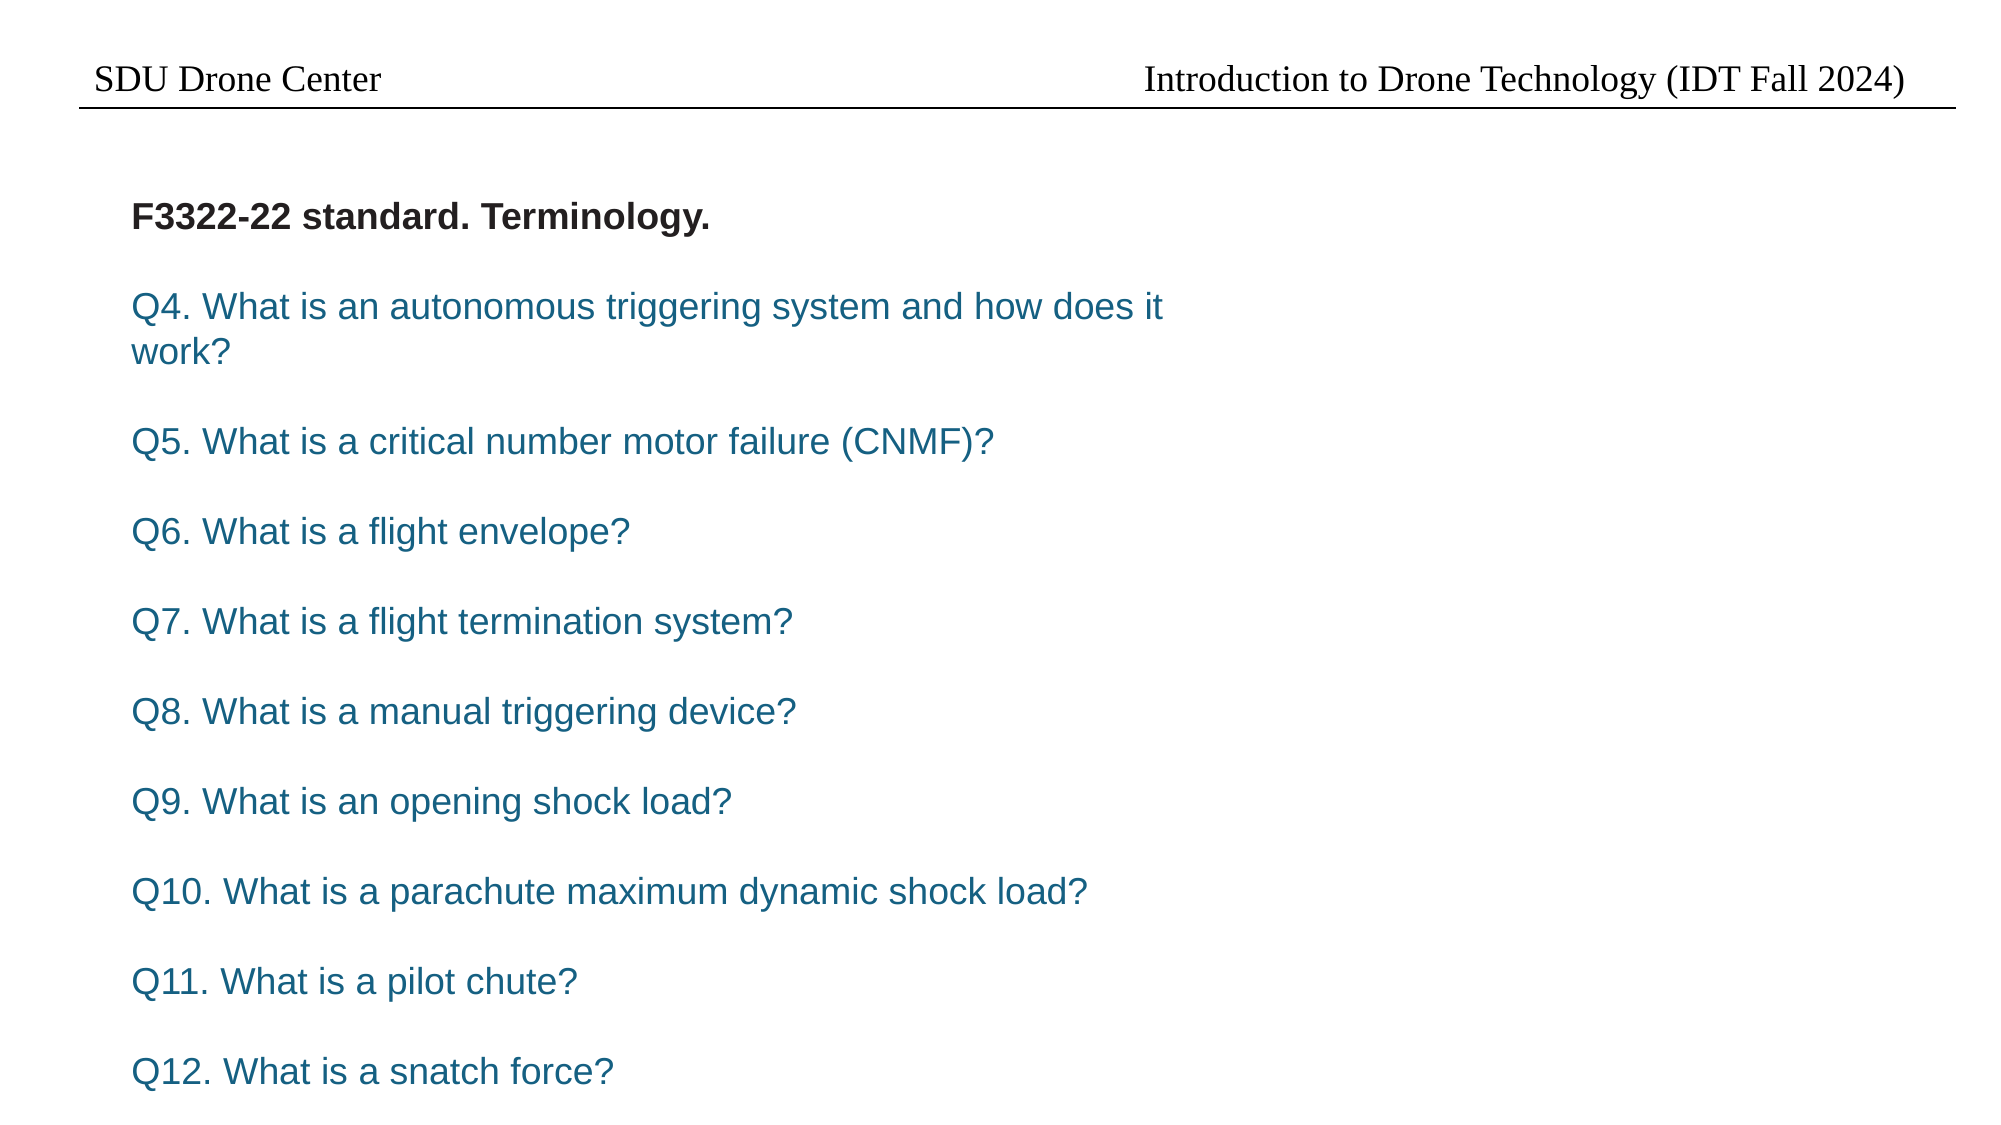

SDU Drone Center						Introduction to Drone Technology (IDT Fall 2024)
F3322-22 standard. Terminology.

Q4. What is an autonomous triggering system and how does it work?

Q5. What is a critical number motor failure (CNMF)?

Q6. What is a flight envelope?

Q7. What is a flight termination system?

Q8. What is a manual triggering device?

Q9. What is an opening shock load?

Q10. What is a parachute maximum dynamic shock load?

Q11. What is a pilot chute?

Q12. What is a snatch force?